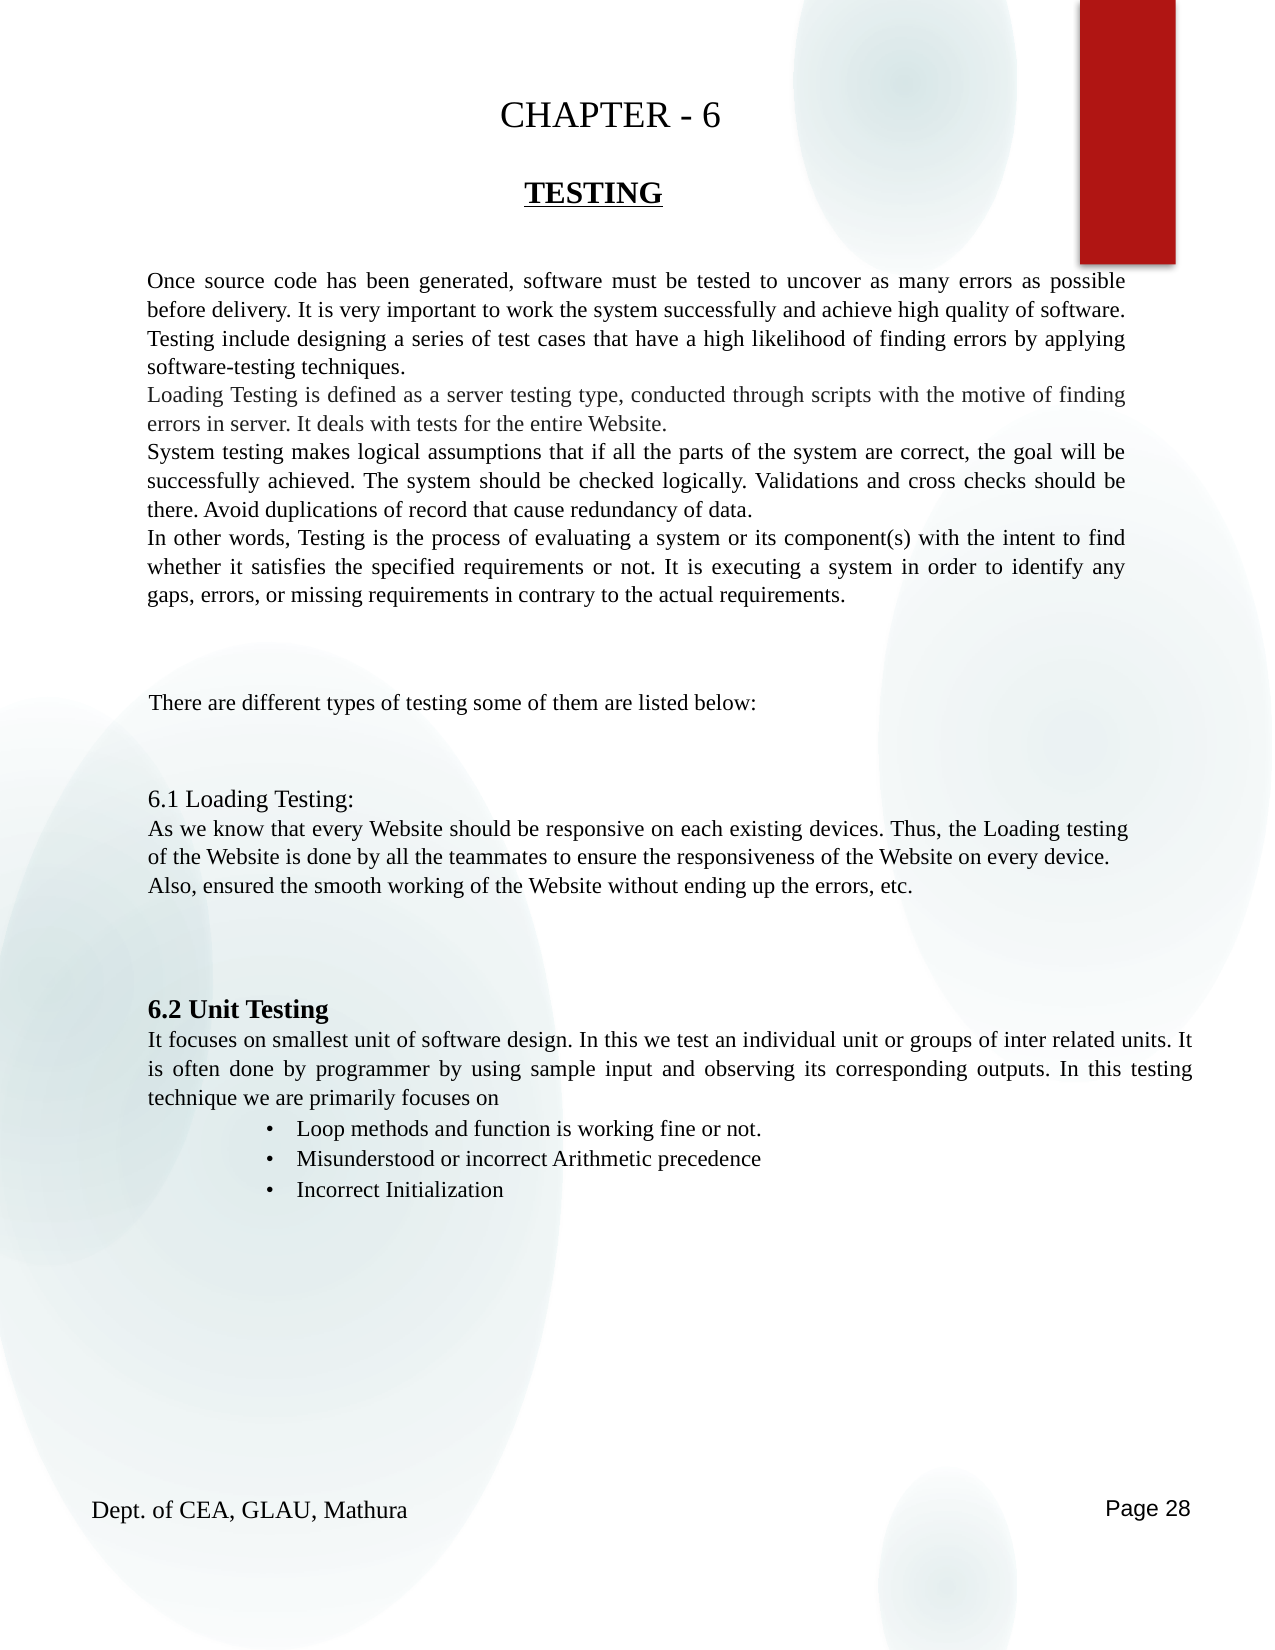

CHAPTER - 6
TESTING
Once source code has been generated, software must be tested to uncover as many errors as possible before delivery. It is very important to work the system successfully and achieve high quality of software. Testing include designing a series of test cases that have a high likelihood of finding errors by applying software-testing techniques.
Loading Testing is defined as a server testing type, conducted through scripts with the motive of finding errors in server. It deals with tests for the entire Website.
System testing makes logical assumptions that if all the parts of the system are correct, the goal will be successfully achieved. The system should be checked logically. Validations and cross checks should be there. Avoid duplications of record that cause redundancy of data.
In other words, Testing is the process of evaluating a system or its component(s) with the intent to find whether it satisfies the specified requirements or not. It is executing a system in order to identify any gaps, errors, or missing requirements in contrary to the actual requirements.
There are different types of testing some of them are listed below:
6.1 Loading Testing:
As we know that every Website should be responsive on each existing devices. Thus, the Loading testing of the Website is done by all the teammates to ensure the responsiveness of the Website on every device.
Also, ensured the smooth working of the Website without ending up the errors, etc.
6.2 Unit Testing
It focuses on smallest unit of software design. In this we test an individual unit or groups of inter related units. It is often done by programmer by using sample input and observing its corresponding outputs. In this testing technique we are primarily focuses on
•    Loop methods and function is working fine or not.
•    Misunderstood or incorrect Arithmetic precedence
•    Incorrect Initialization
Dept. of CEA, GLAU, Mathura
Page 28